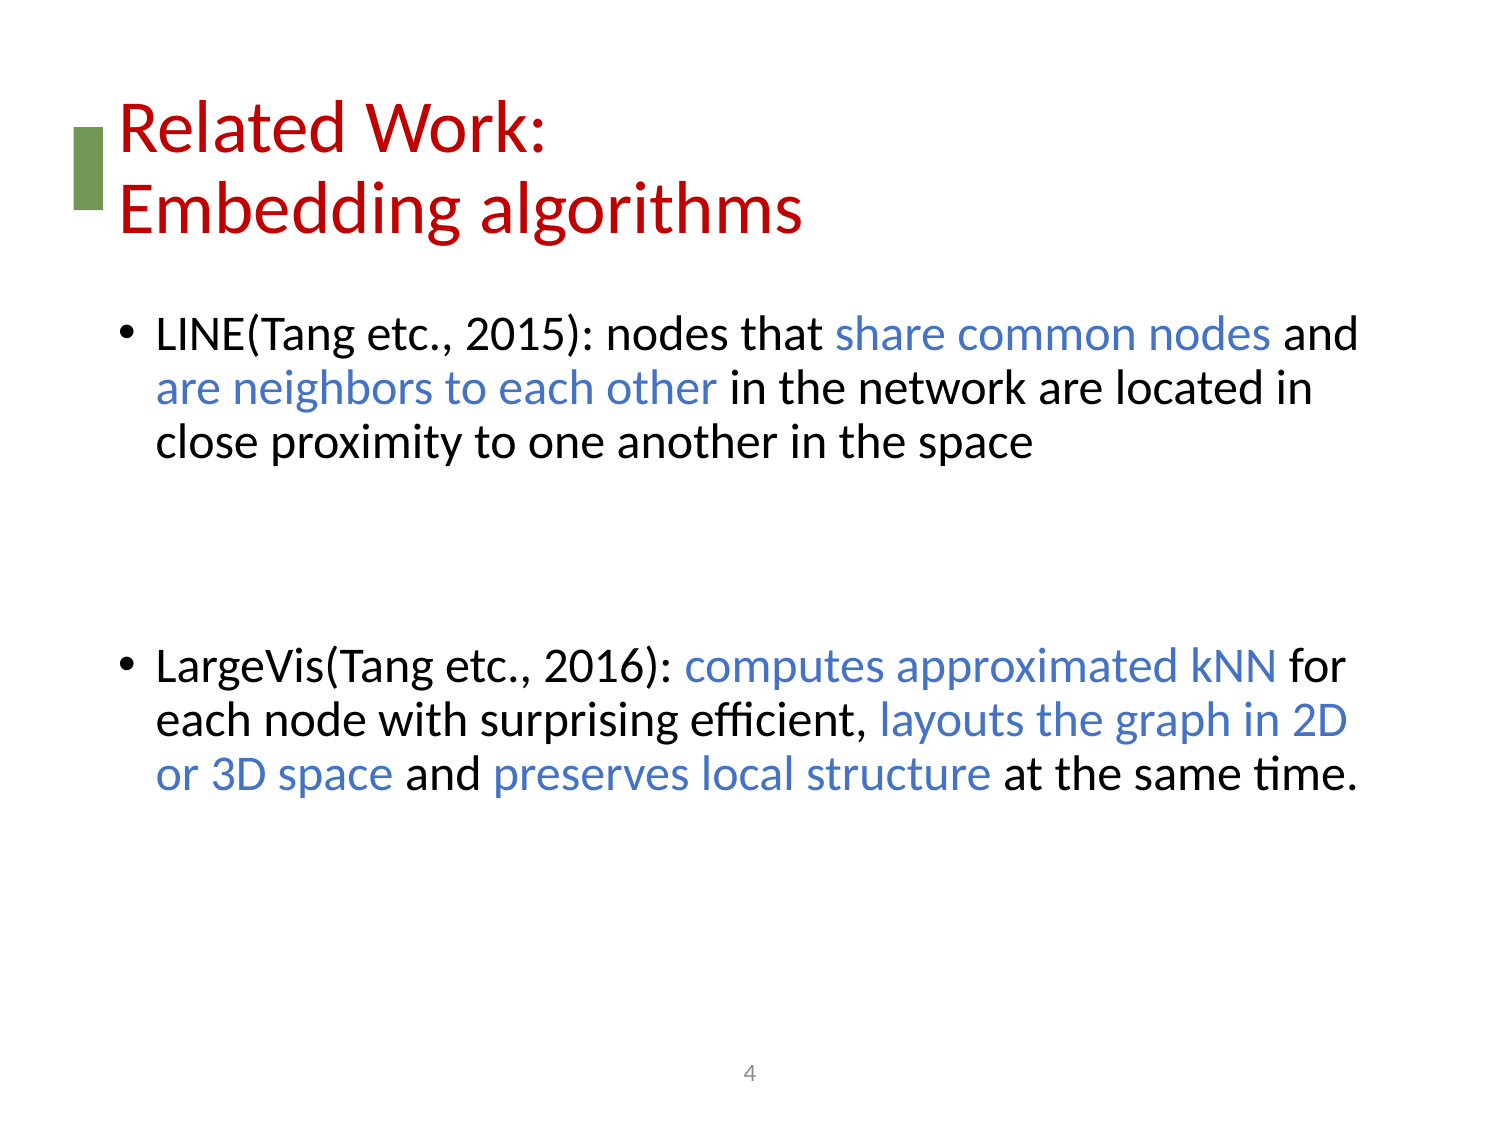

# Related Work: Embedding algorithms

LINE(Tang etc., 2015): nodes that share common nodes and are neighbors to each other in the network are located in close proximity to one another in the space

LargeVis(Tang etc., 2016): computes approximated kNN for each node with surprising efficient, layouts the graph in 2D or 3D space and preserves local structure at the same time.
4